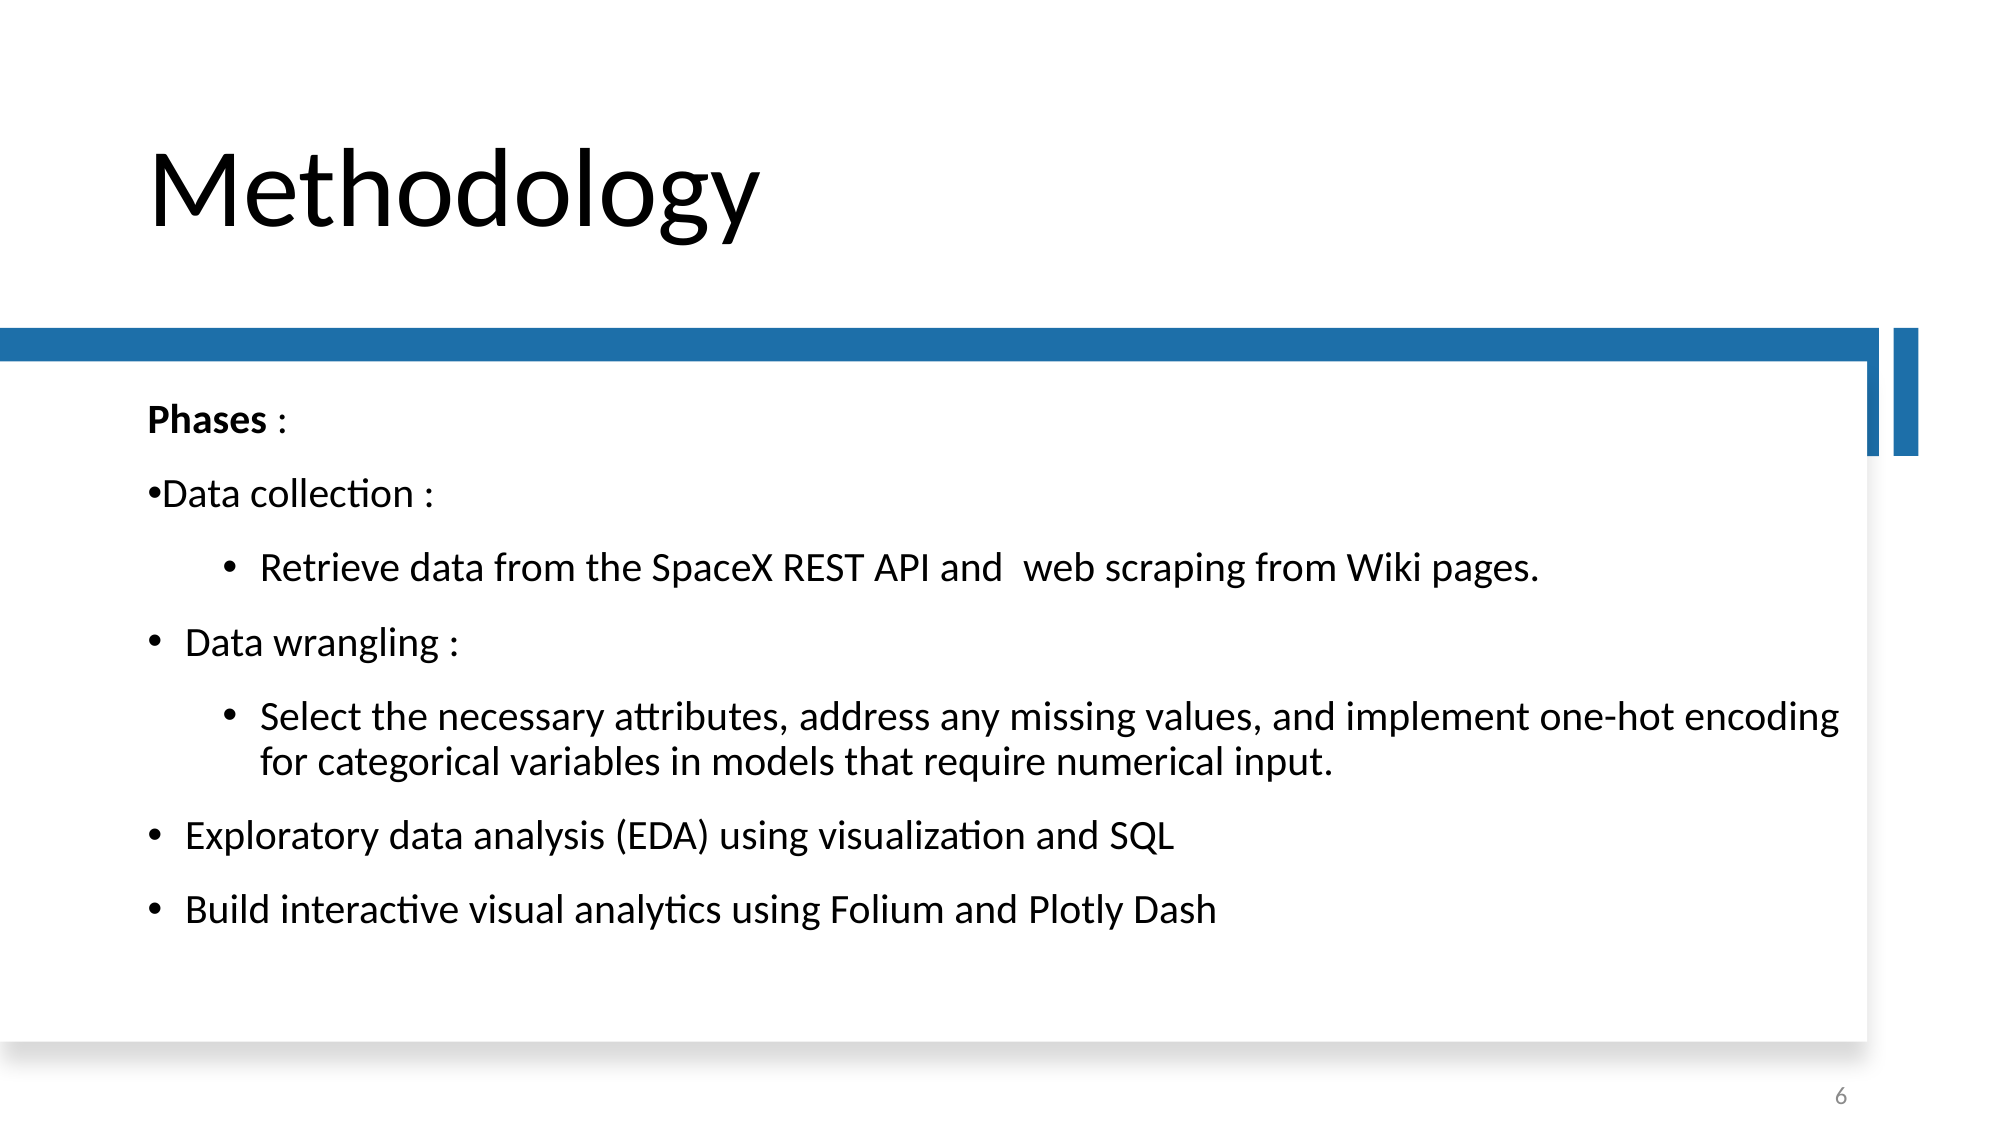

Methodology

Phases :
Data collection :
Retrieve data from the SpaceX REST API and  web scraping from Wiki pages.
Data wrangling :
Select the necessary attributes, address any missing values, and implement one-hot encoding for categorical variables in models that require numerical input.
Exploratory data analysis (EDA) using visualization and SQL
Build interactive visual analytics using Folium and Plotly Dash

6